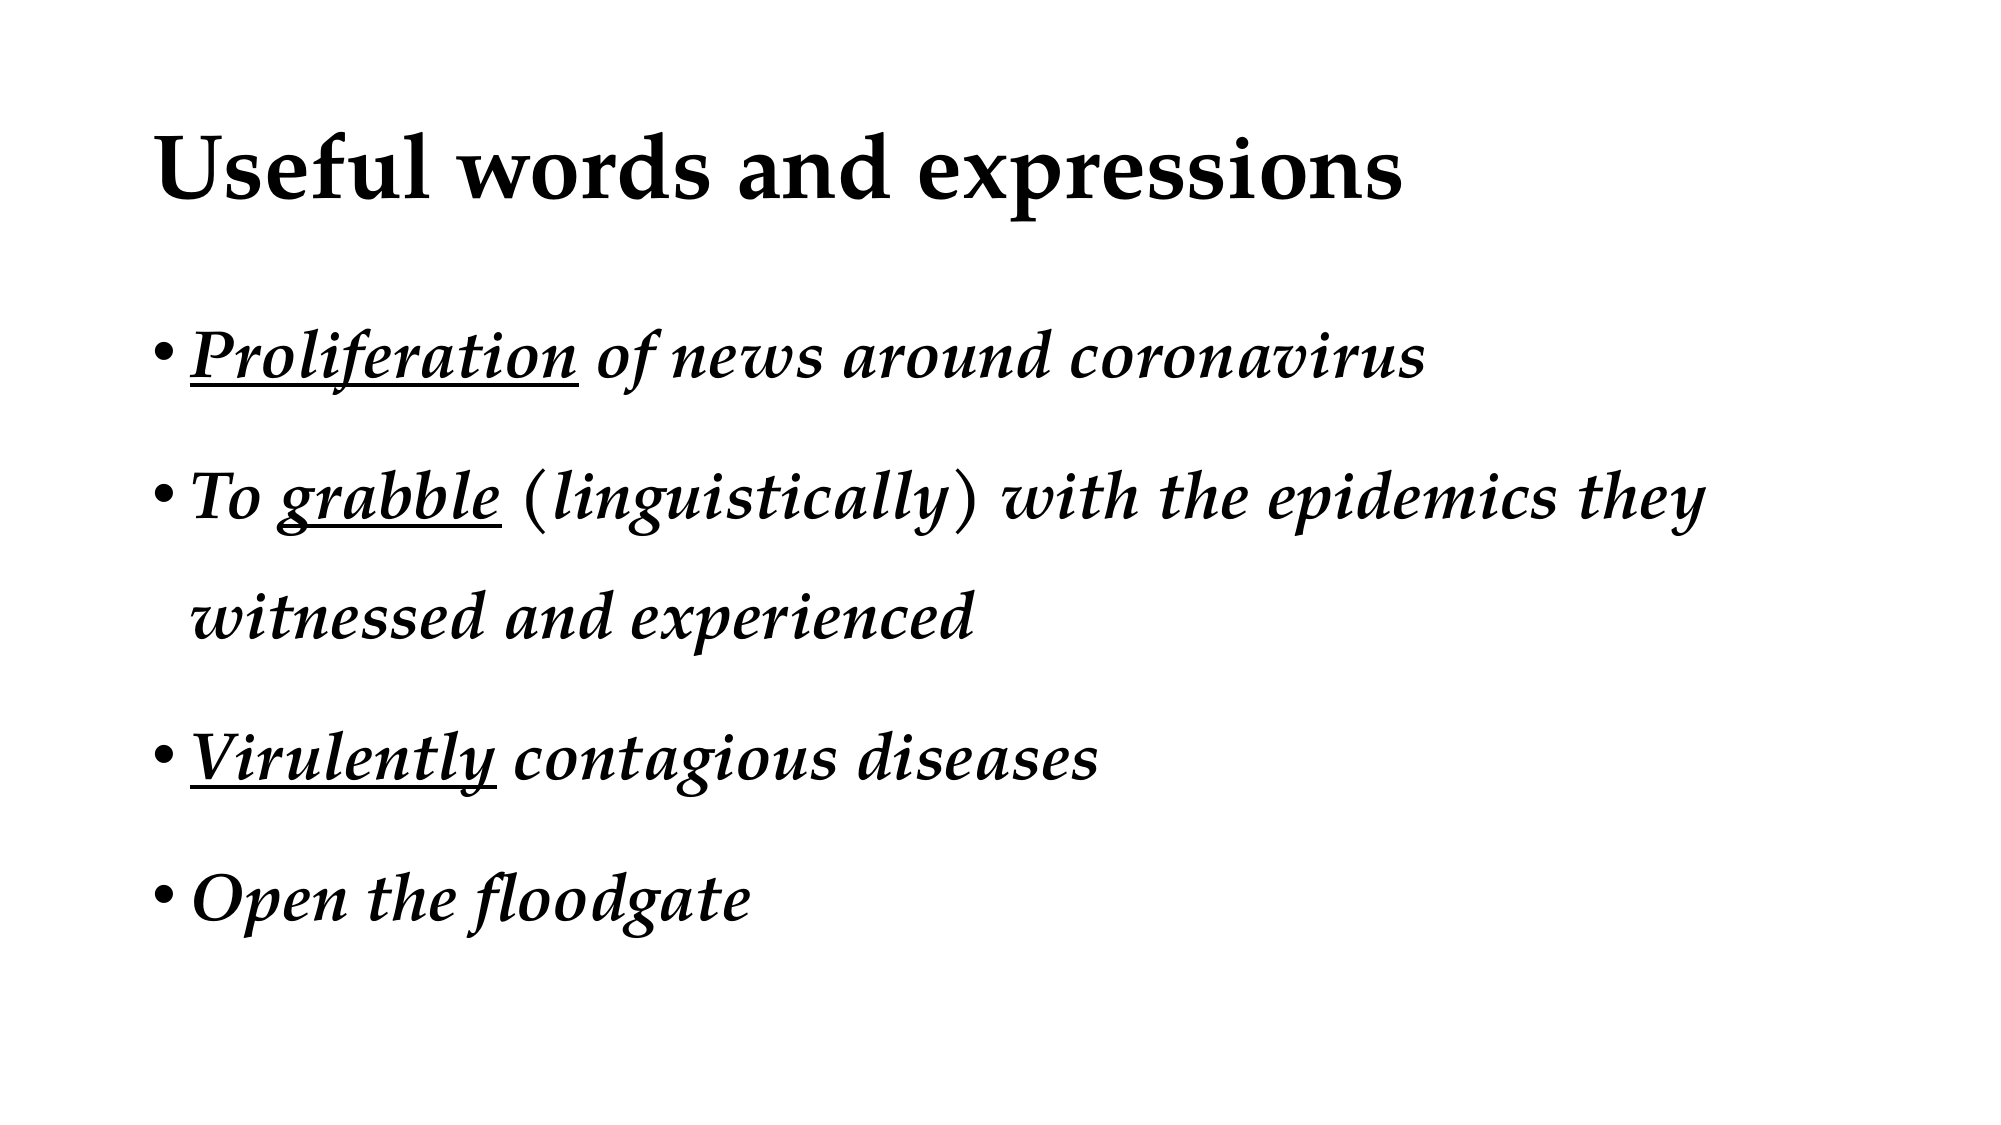

# Useful words and expressions
Proliferation of news around coronavirus
To grabble (linguistically) with the epidemics they witnessed and experienced
Virulently contagious diseases
Open the floodgate